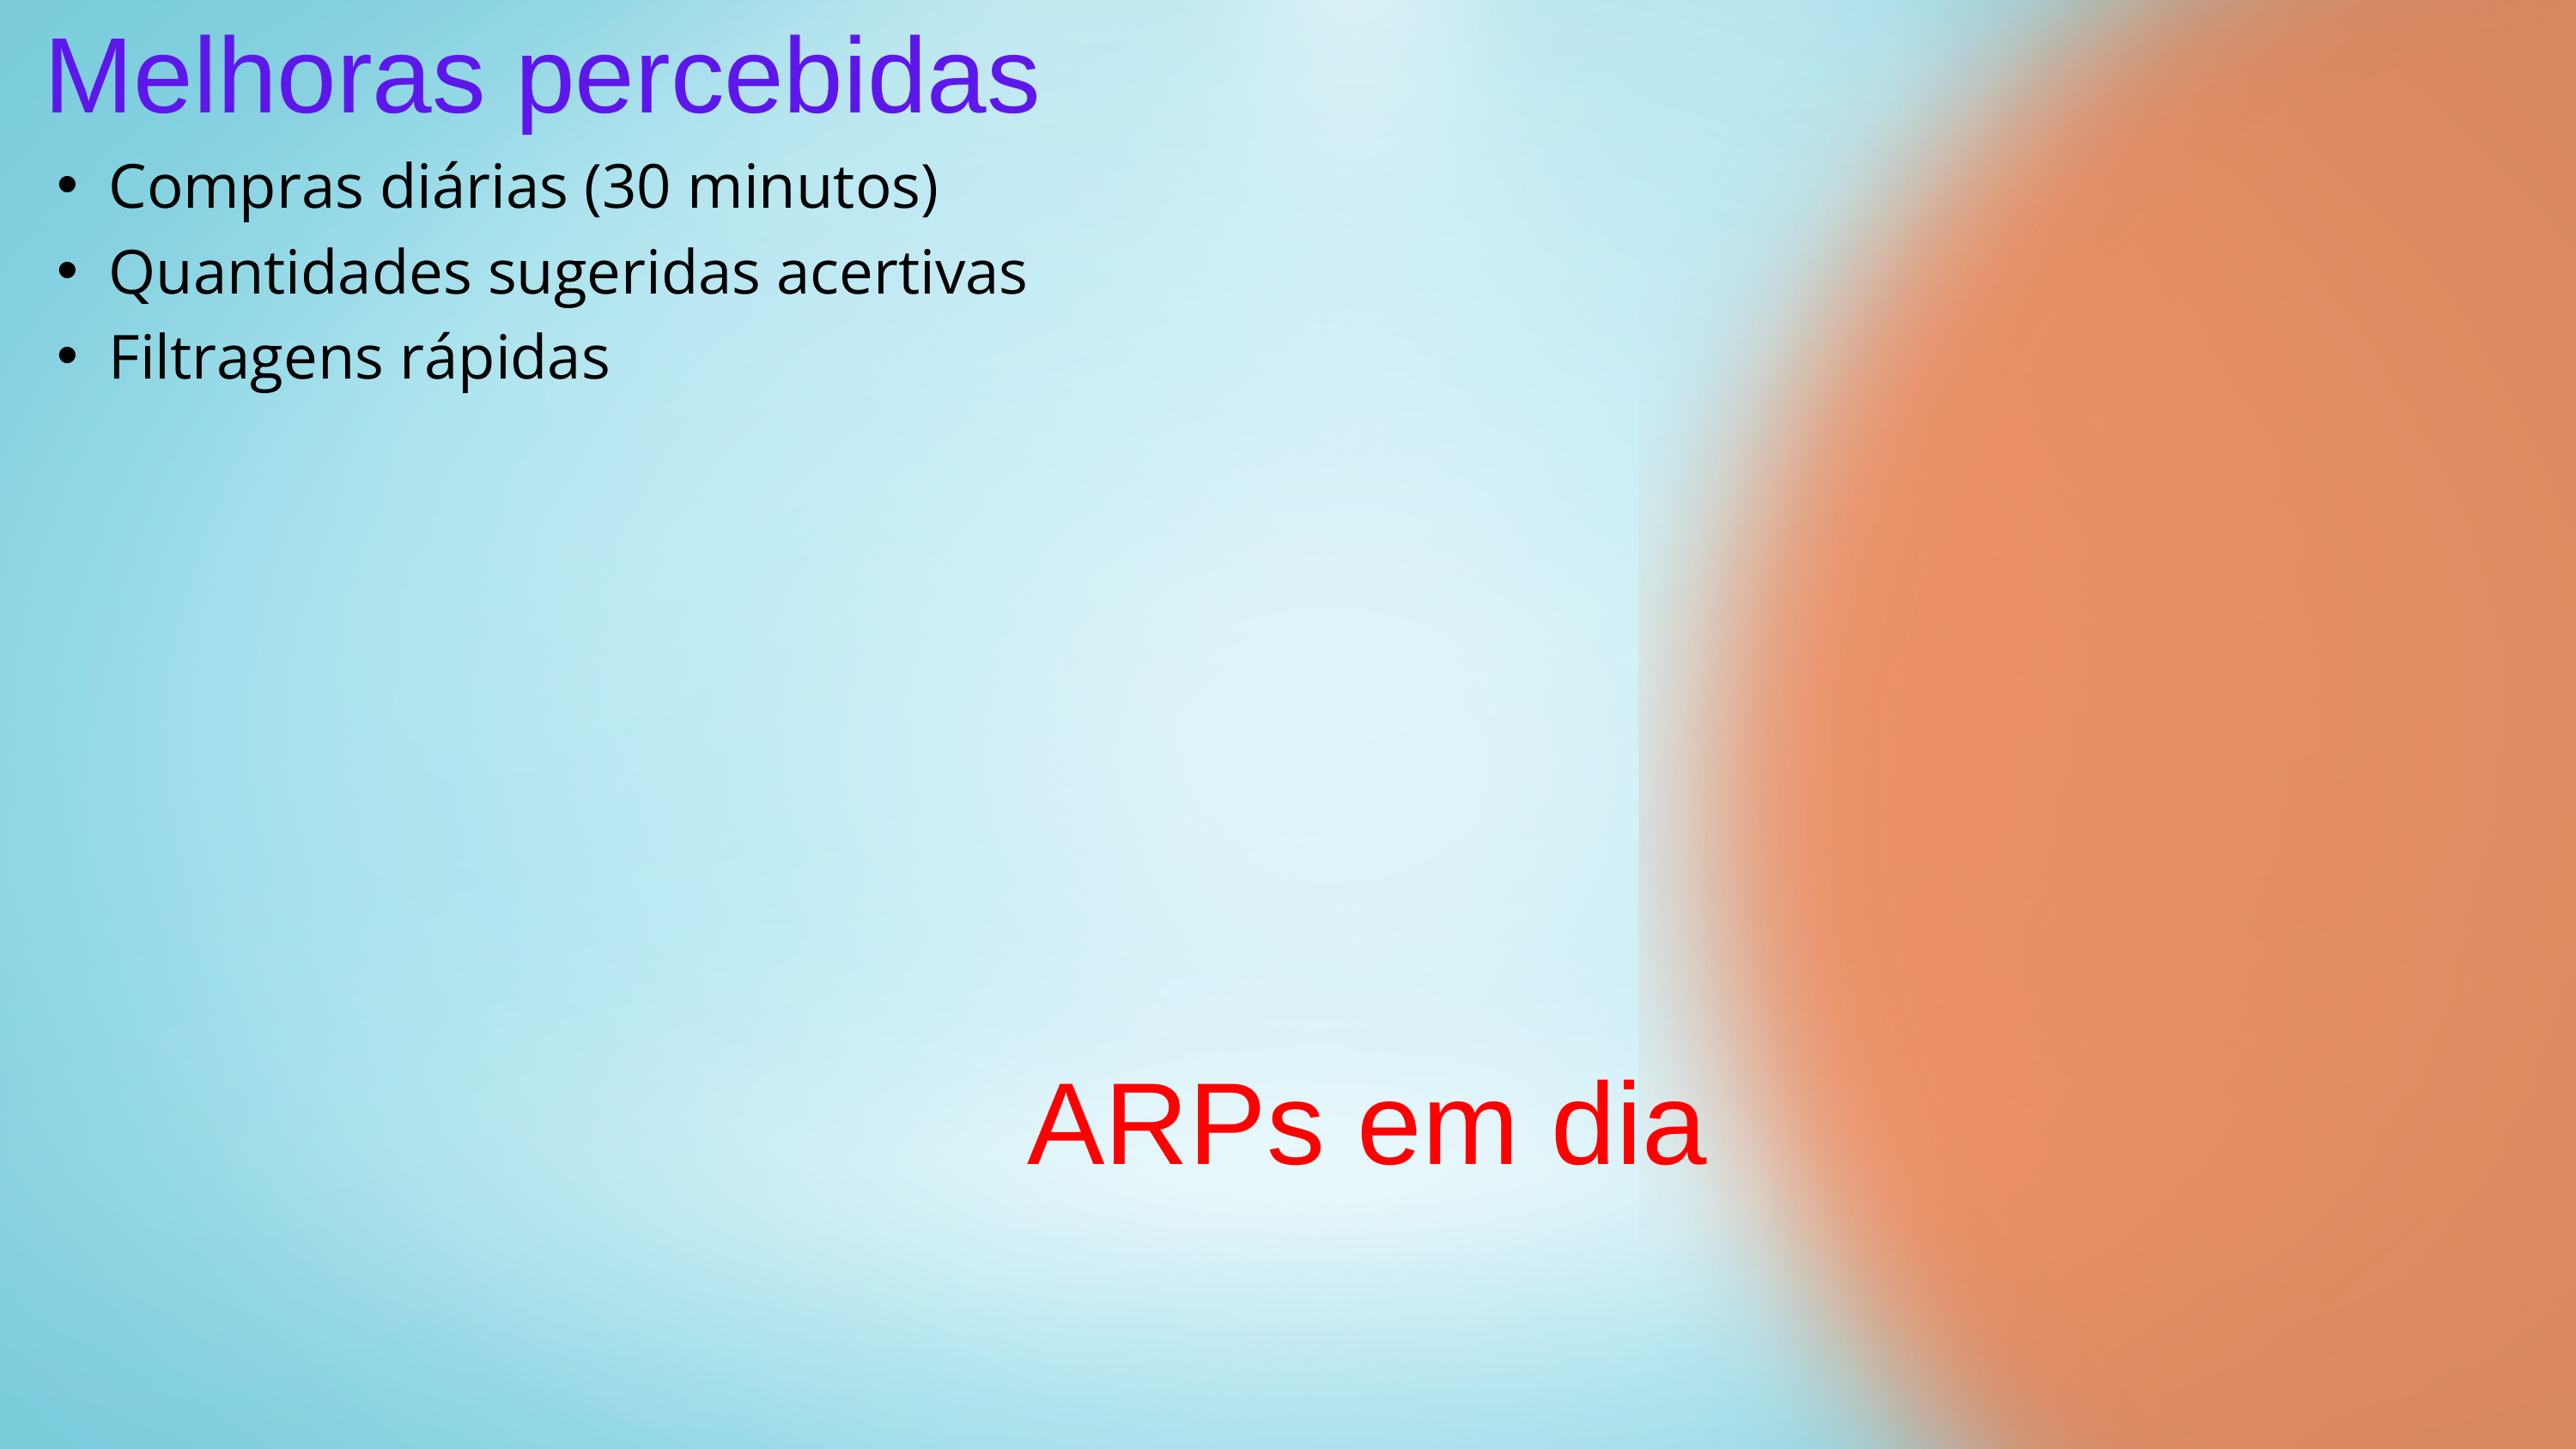

Melhoras percebidas
Compras diárias (30 minutos)
Quantidades sugeridas acertivas
Filtragens rápidas
ARPs em dia